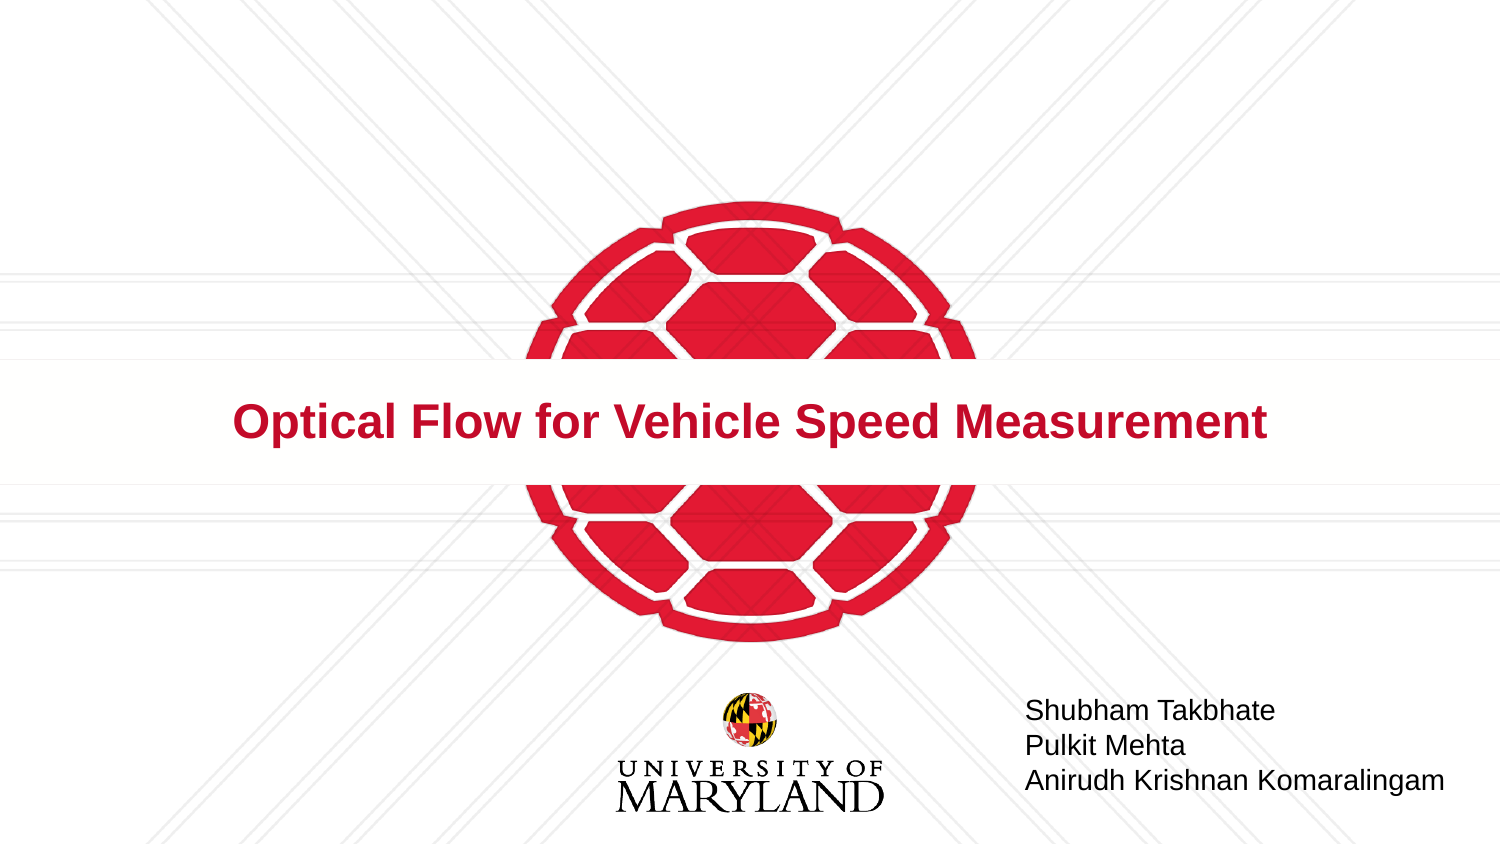

# Optical Flow for Vehicle Speed Measurement
Shubham Takbhate
Pulkit Mehta
Anirudh Krishnan Komaralingam